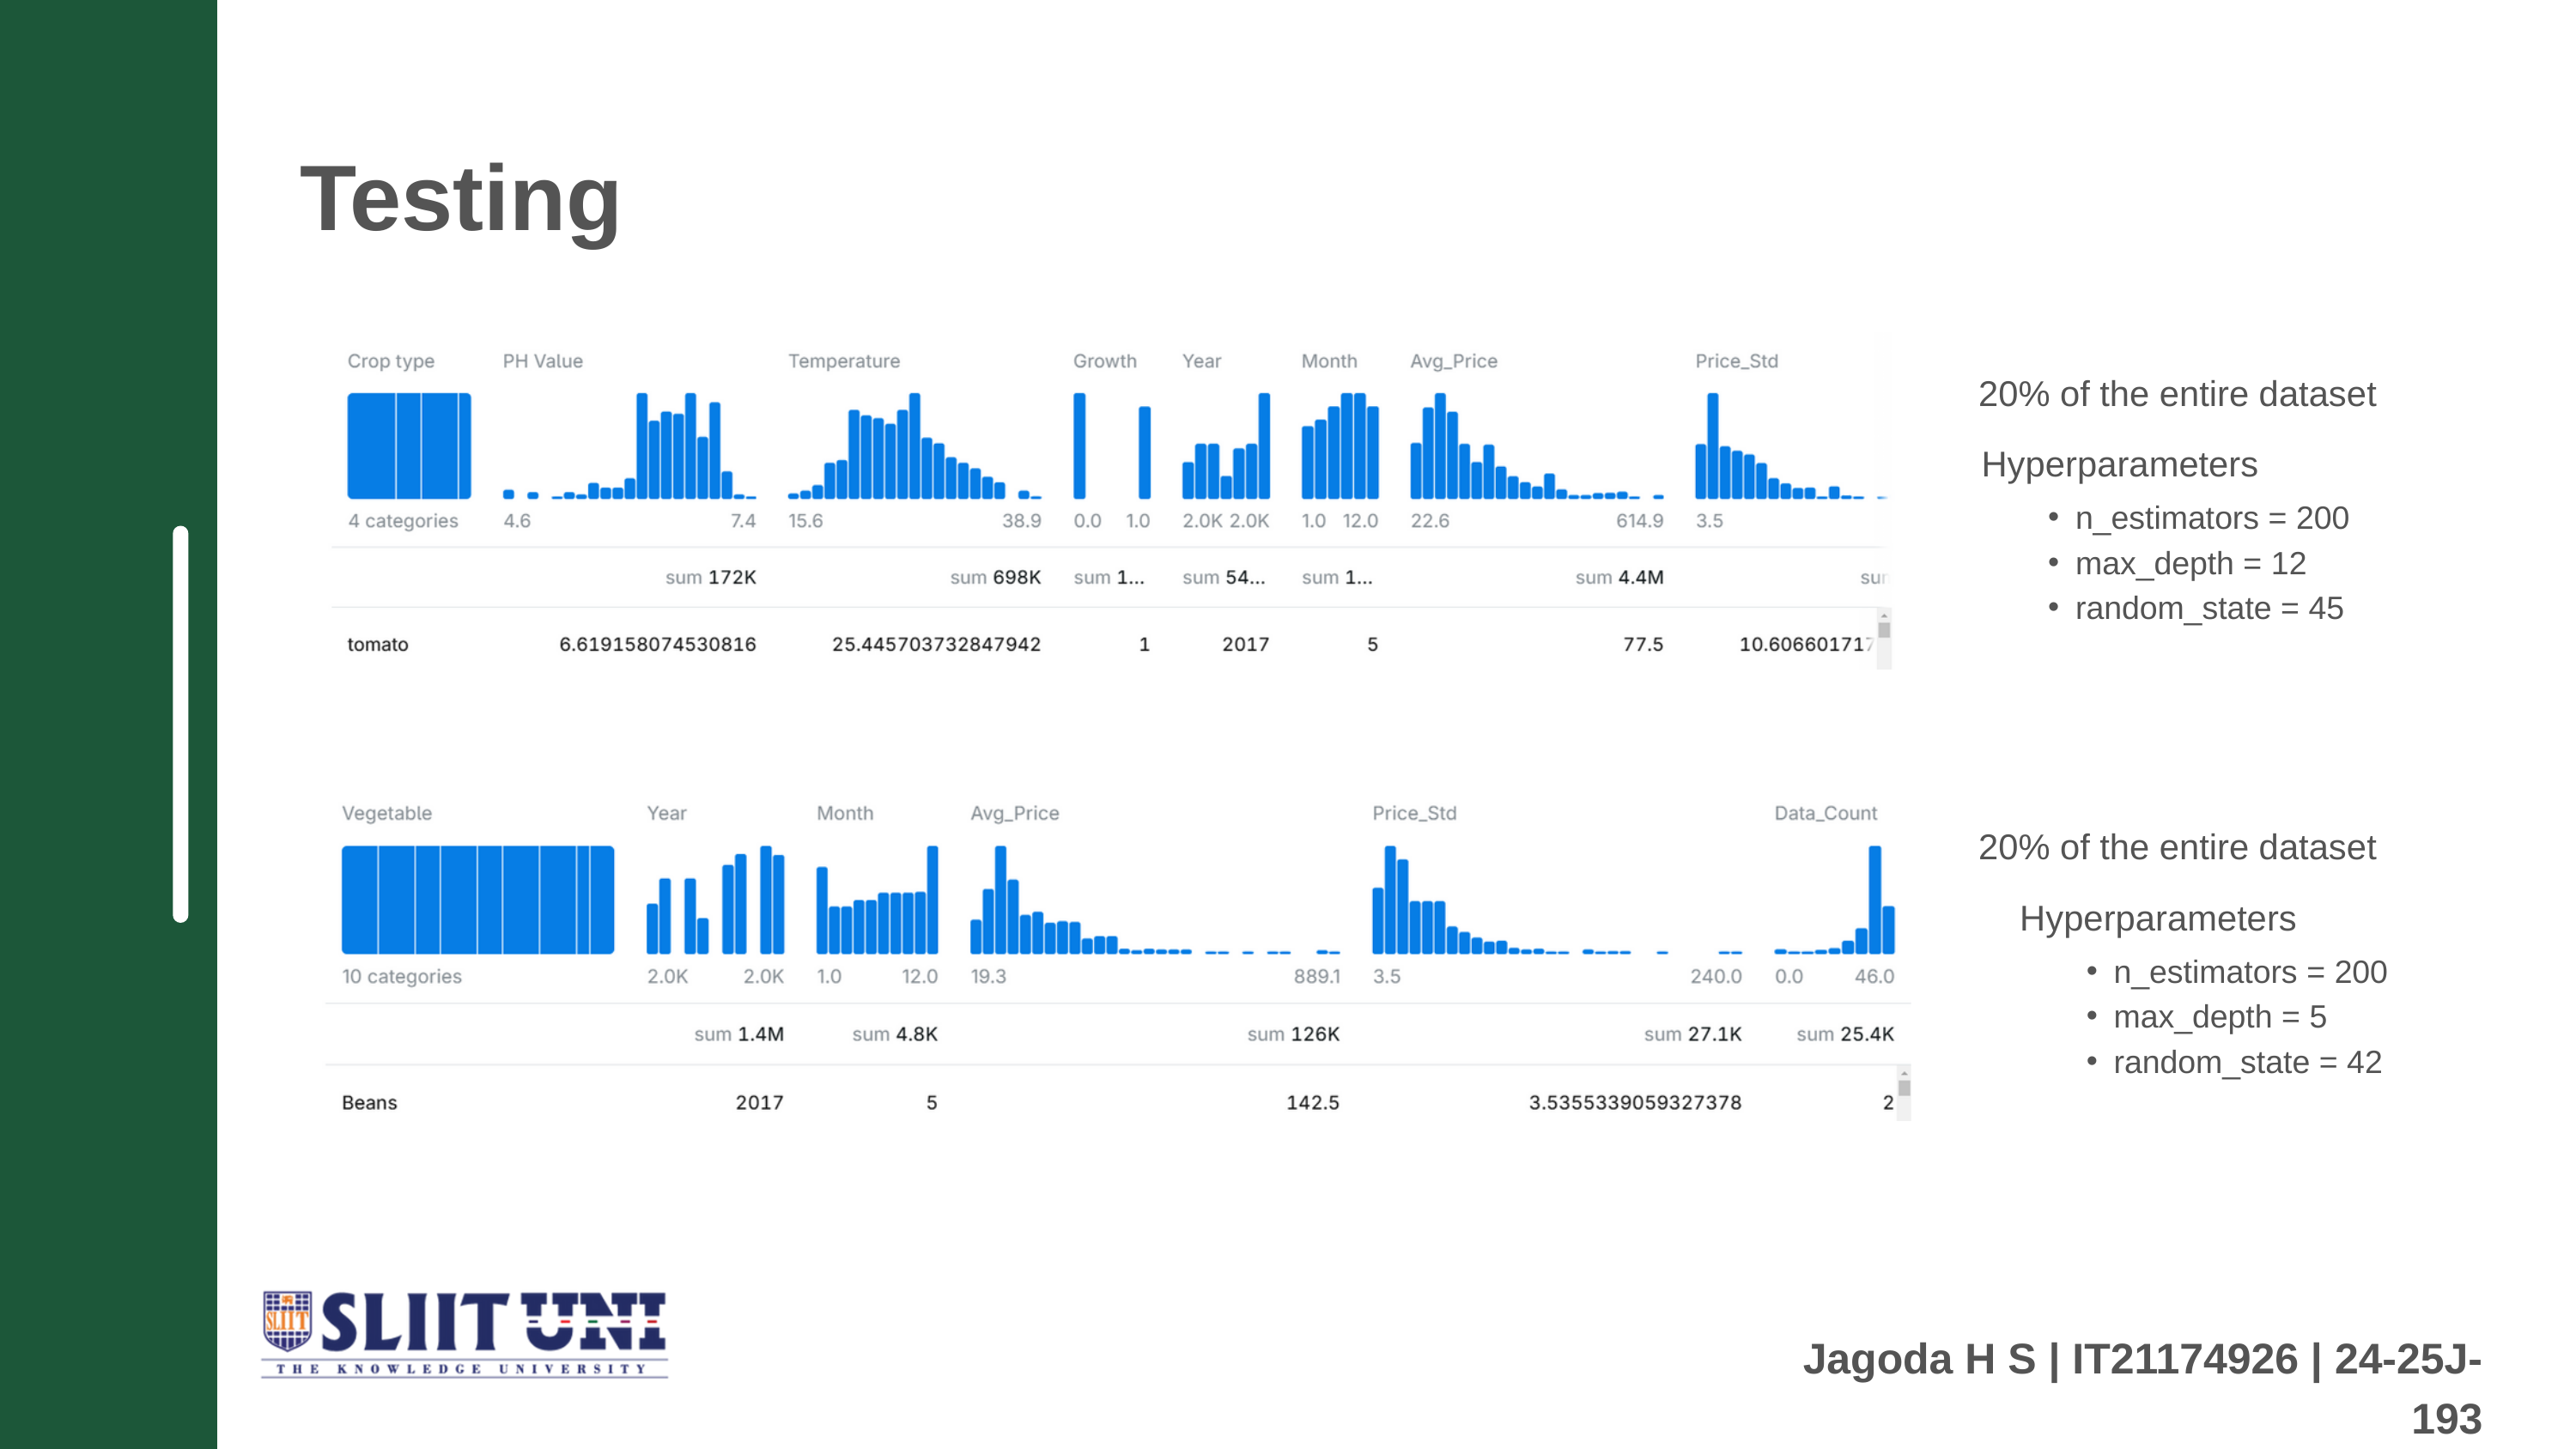

Testing

20% of the entire dataset
Hyperparameters
n_estimators = 200
max_depth = 12
random_state = 45

20% of the entire dataset
Hyperparameters
n_estimators = 200
max_depth = 5
random_state = 42

Jagoda H S | IT21174926 | 24-25J-193